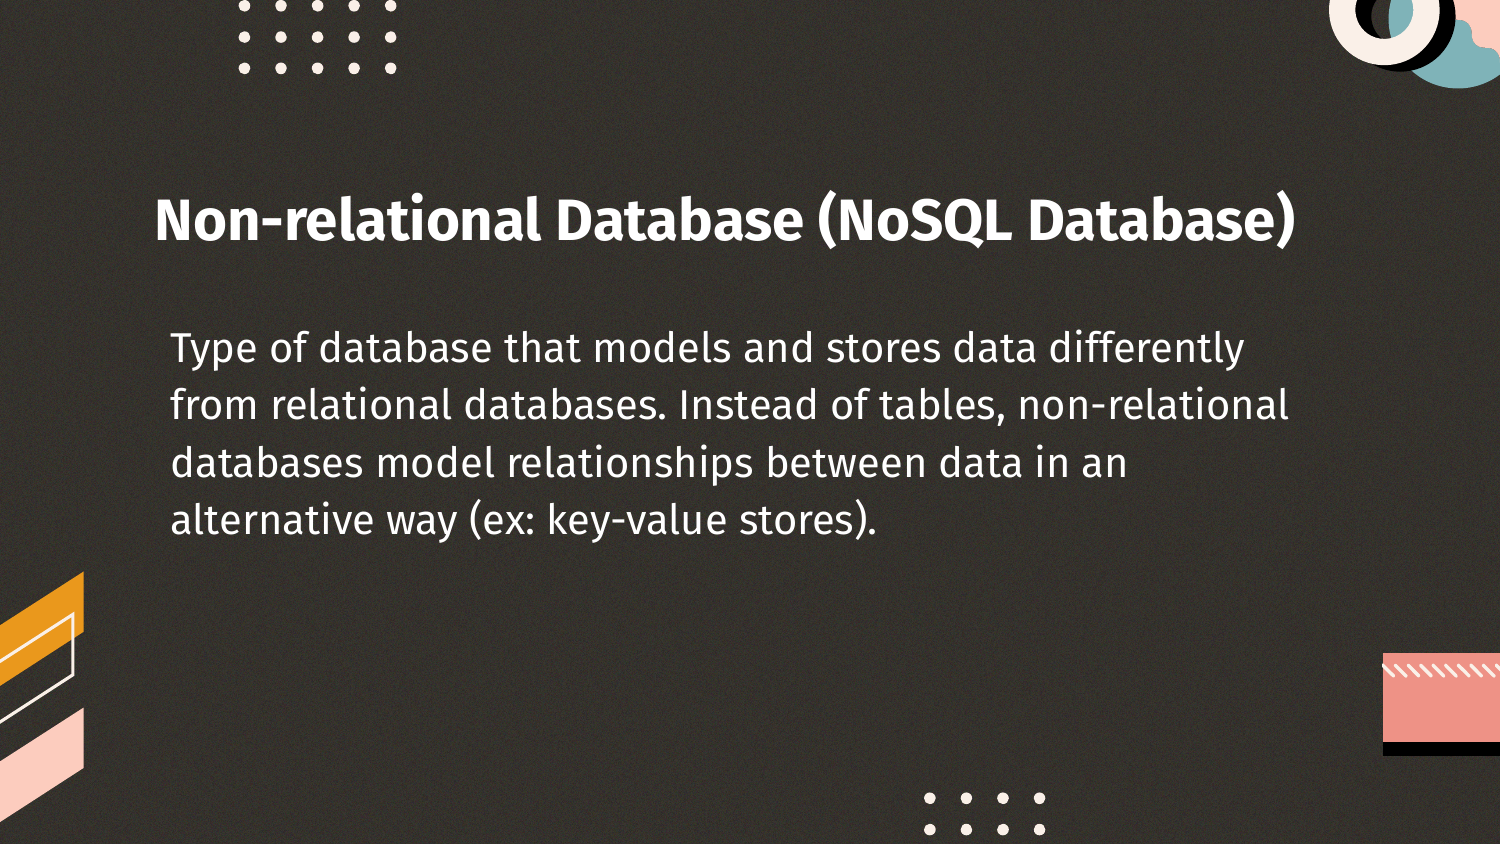

Non-relational Database (NoSQL Database)
Type of database that models and stores data differently from relational databases. Instead of tables, non-relational databases model relationships between data in an alternative way (ex: key-value stores).